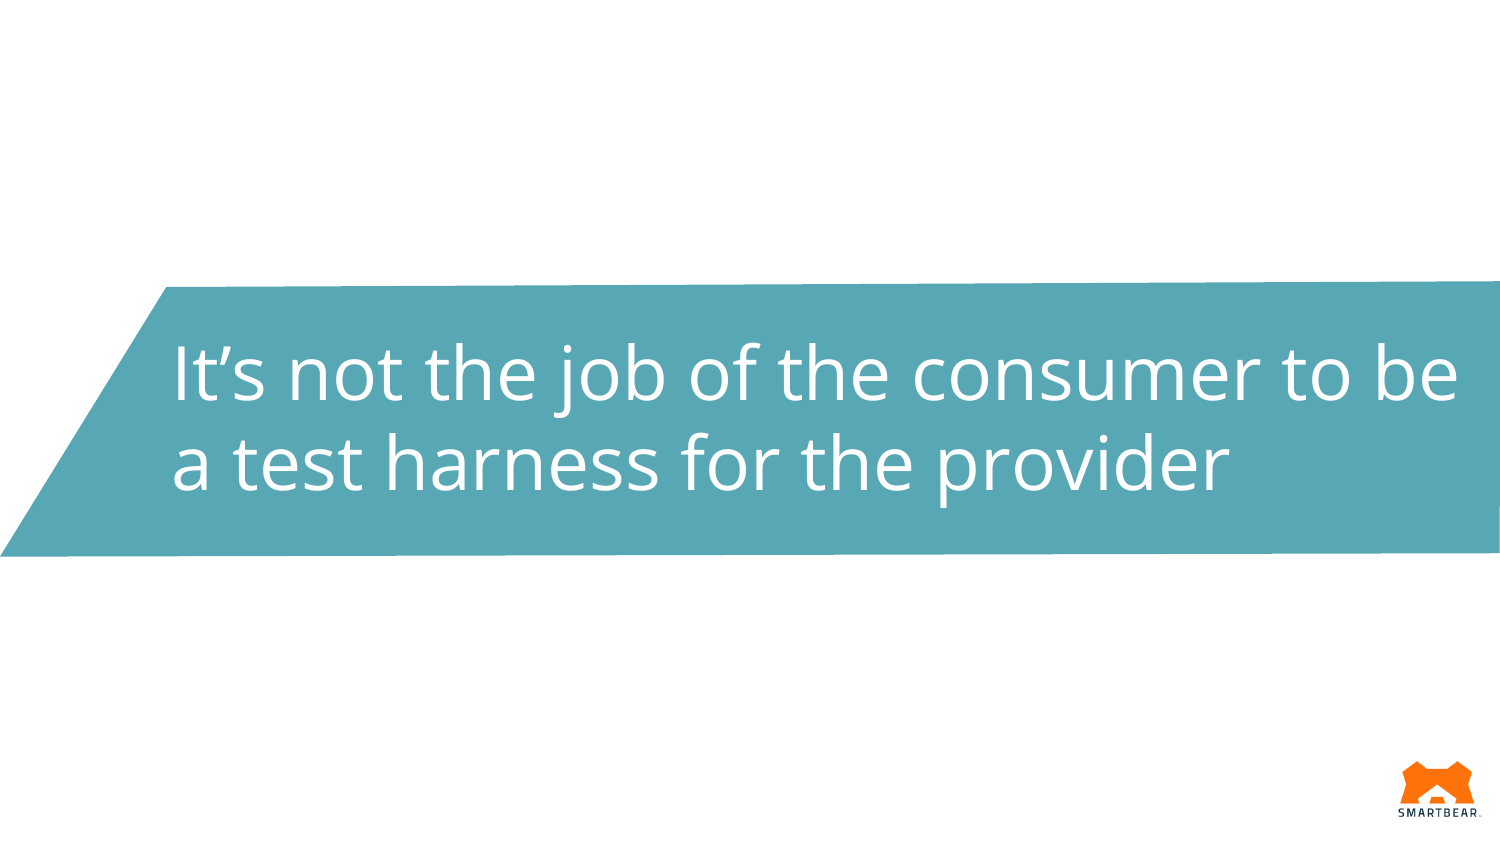

# It’s not the job of the consumer to be a test harness for the provider

It’s not the job of the consumer to be a test harness for the provider